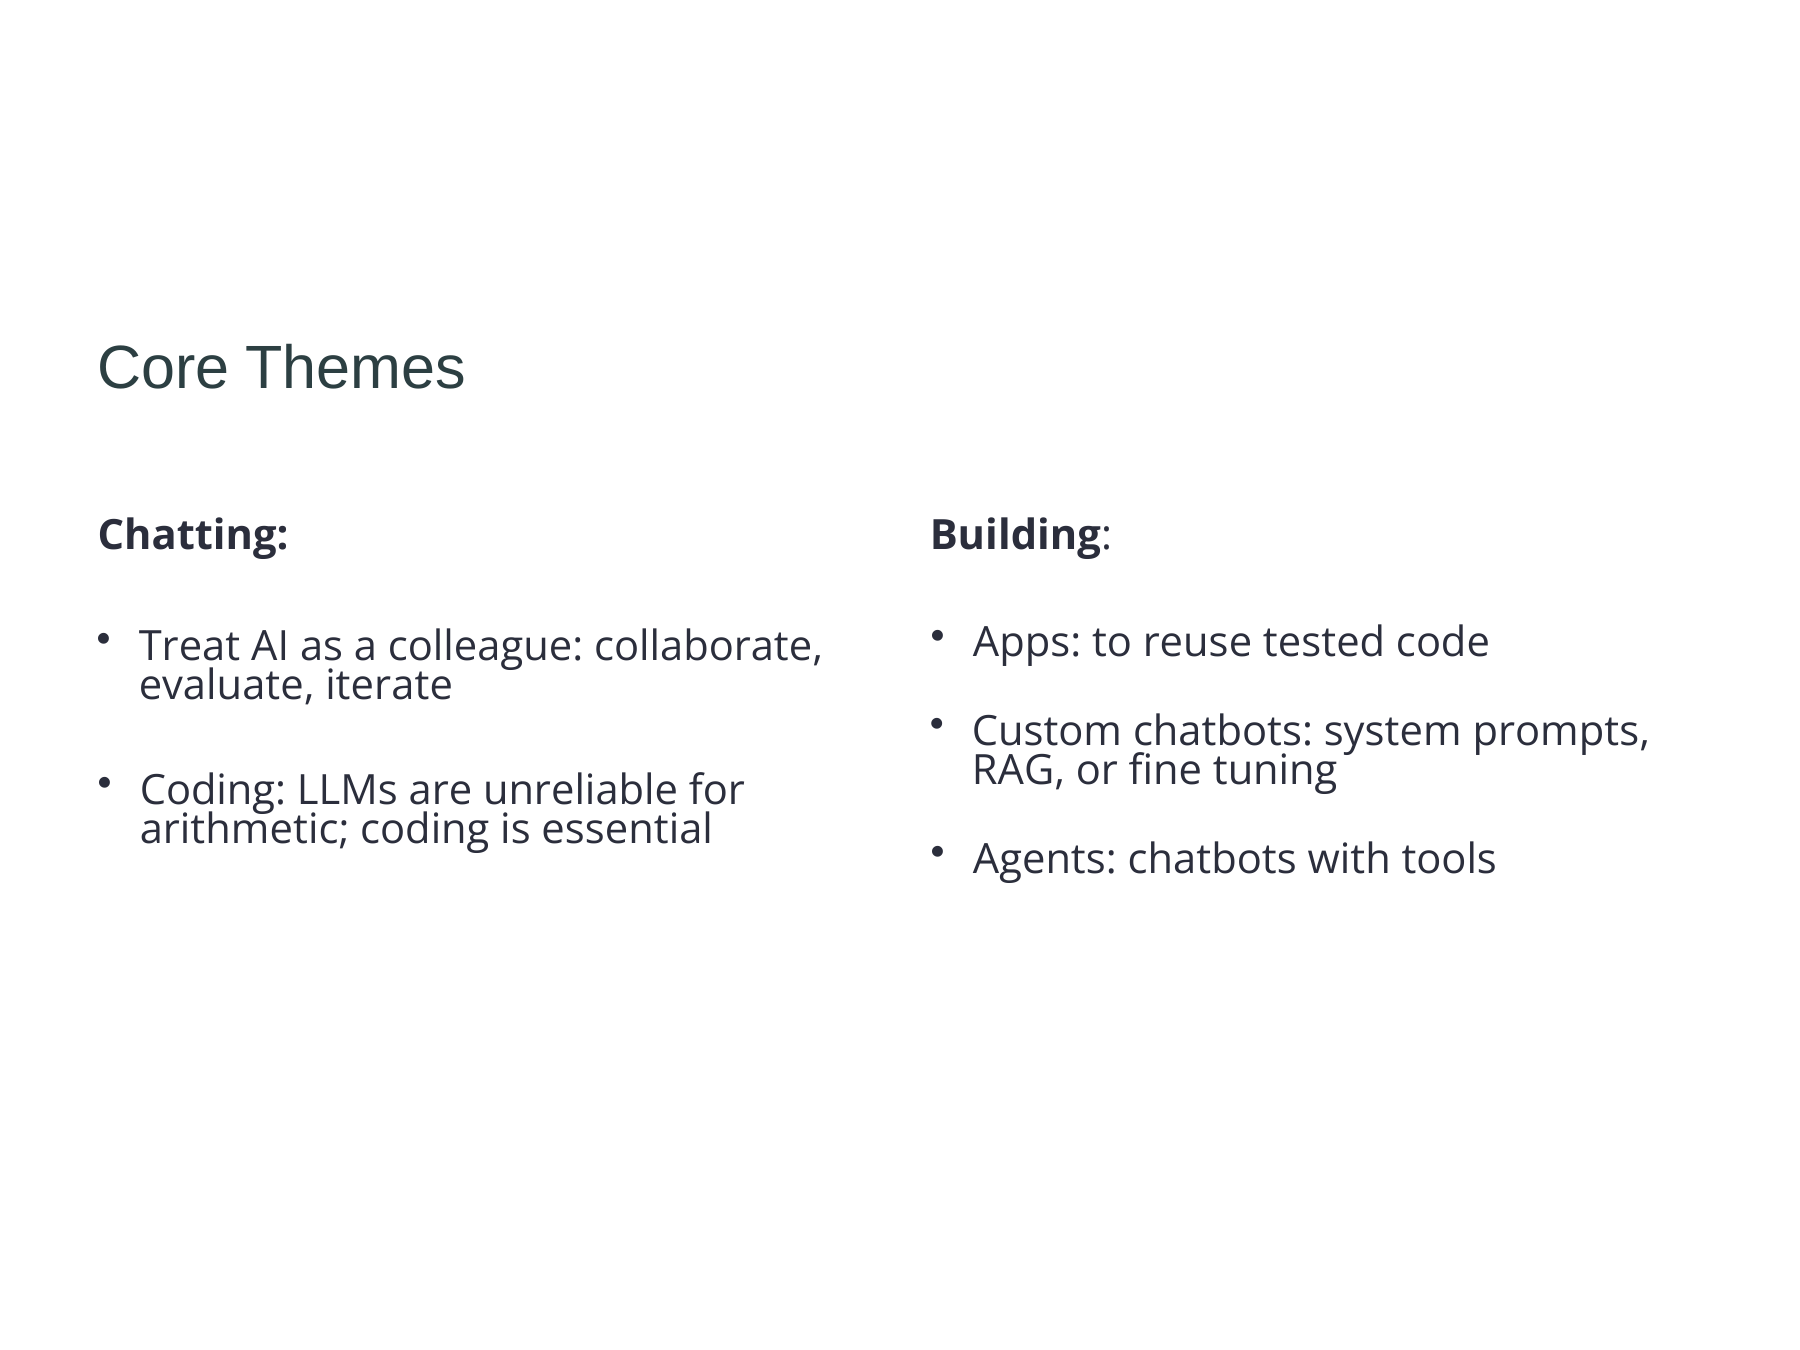

Core Themes
Chatting:
Building:
Apps: to reuse tested code
Treat AI as a colleague: collaborate, evaluate, iterate
Custom chatbots: system prompts, RAG, or fine tuning
Coding: LLMs are unreliable for arithmetic; coding is essential
Agents: chatbots with tools